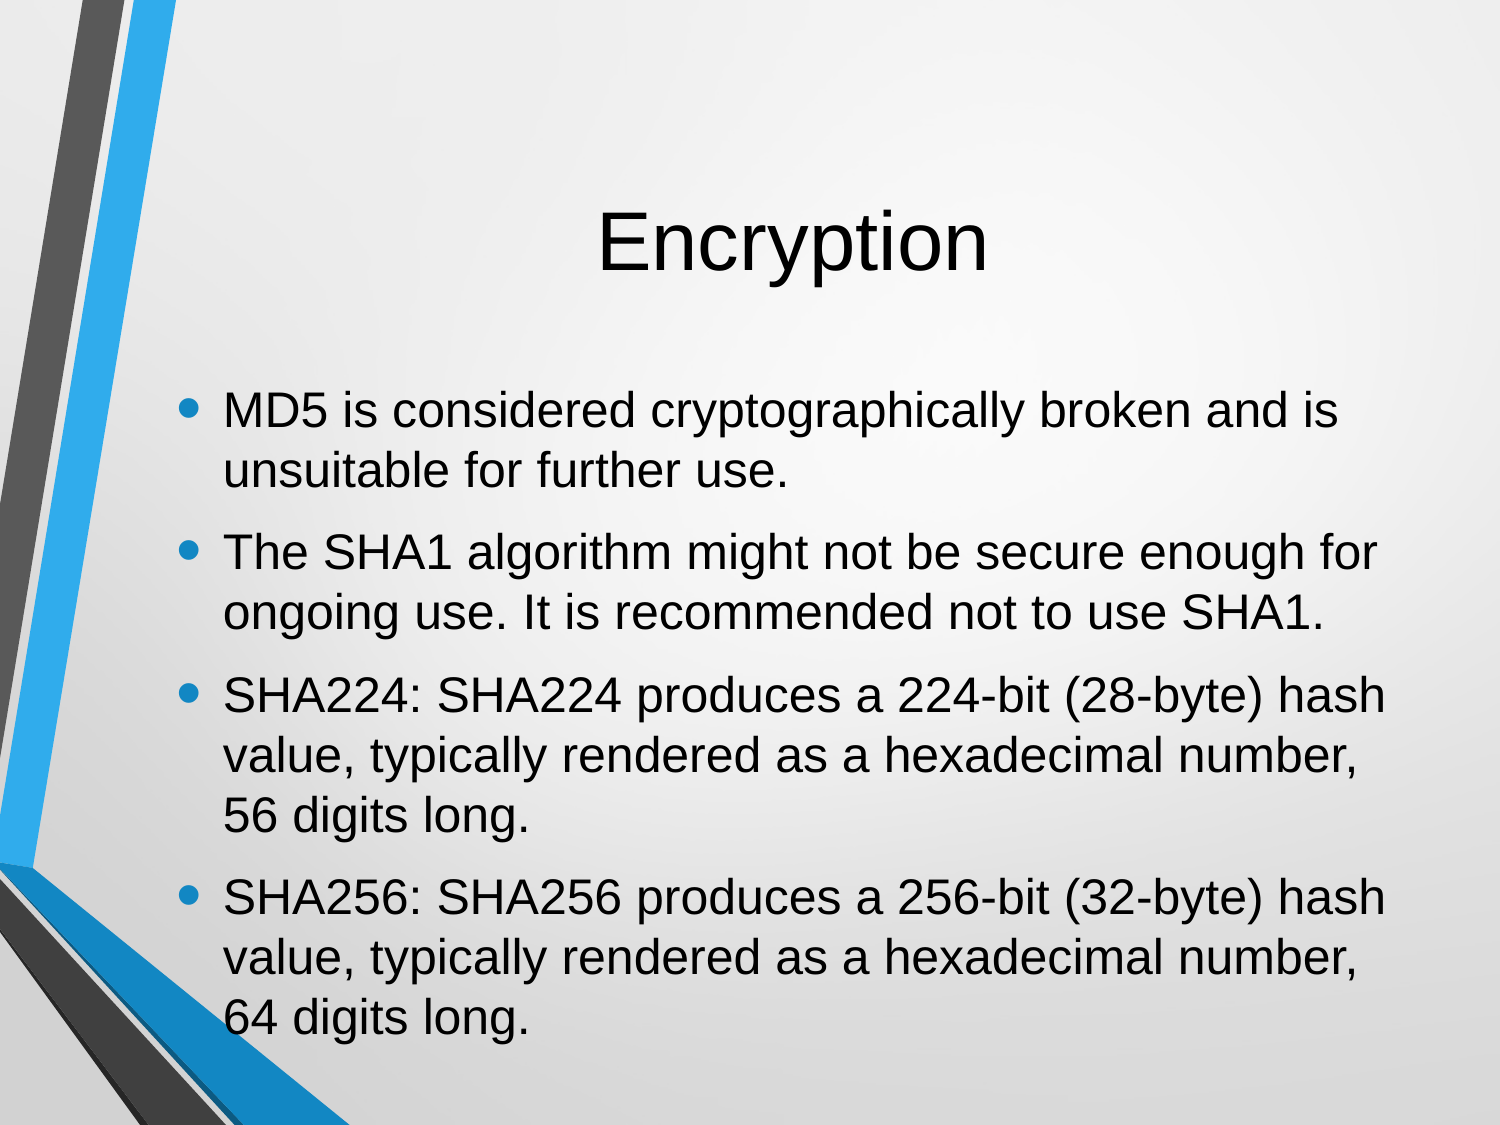

# Encryption
MD5 is considered cryptographically broken and is unsuitable for further use.
The SHA1 algorithm might not be secure enough for ongoing use. It is recommended not to use SHA1.
SHA224: SHA224 produces a 224-bit (28-byte) hash value, typically rendered as a hexadecimal number, 56 digits long.
SHA256: SHA256 produces a 256-bit (32-byte) hash value, typically rendered as a hexadecimal number, 64 digits long.